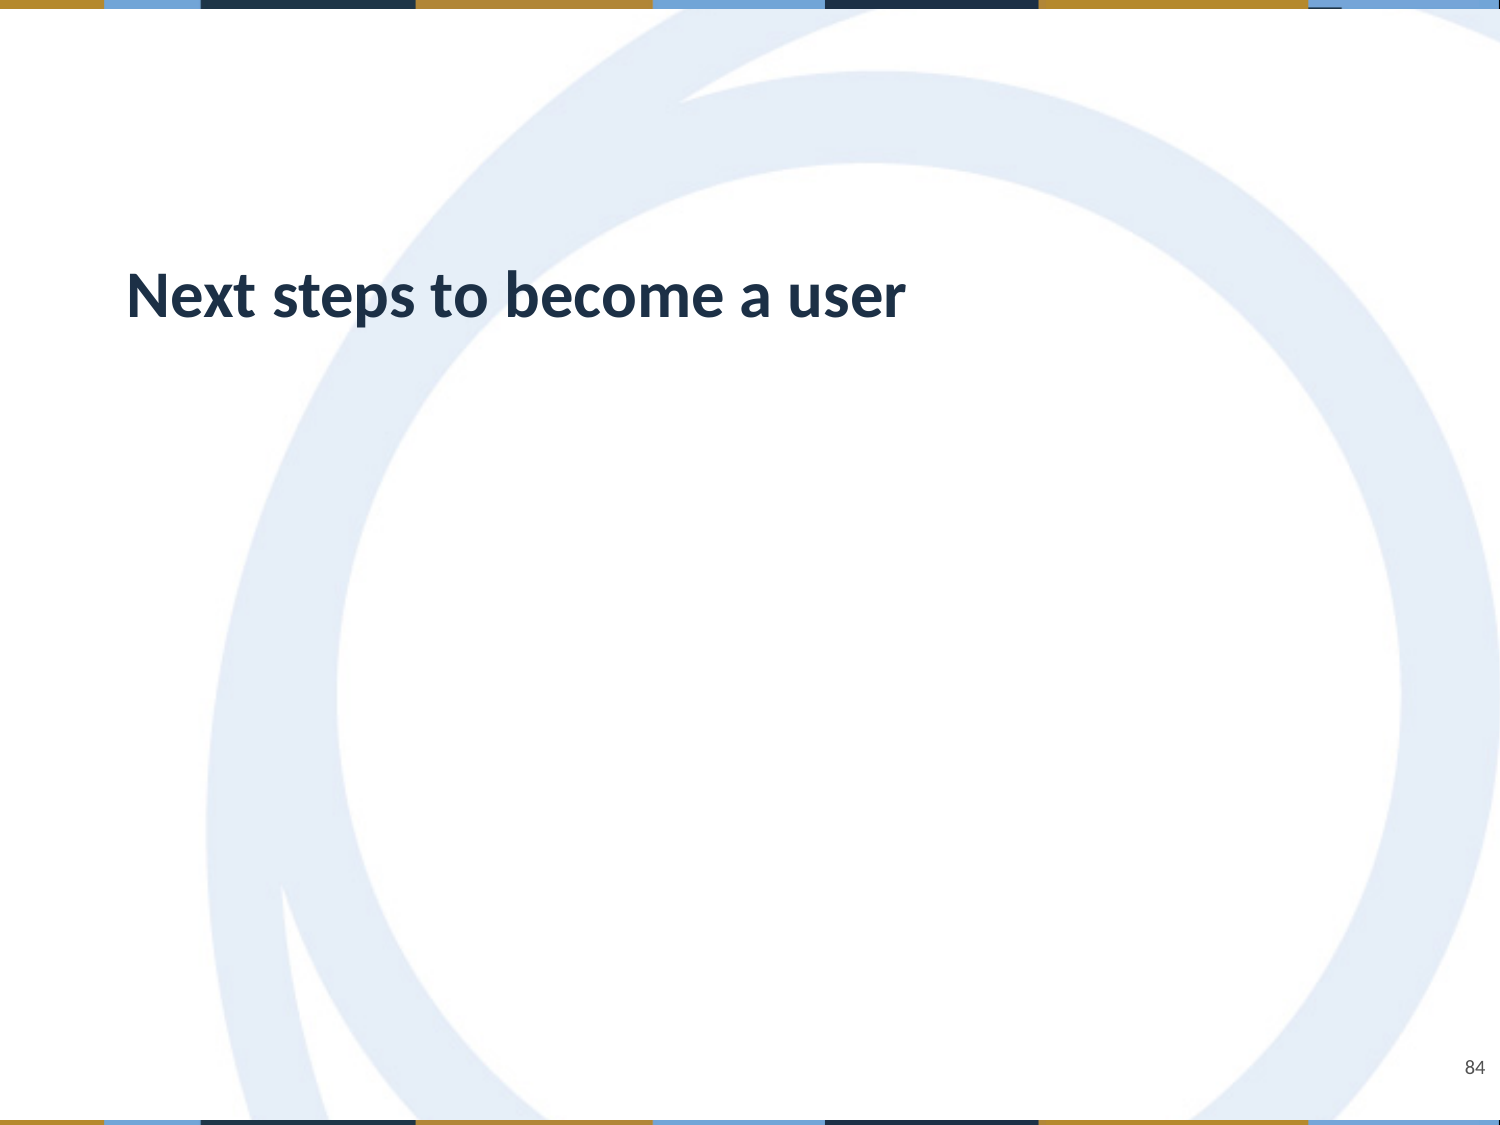

Next steps to become a user

84